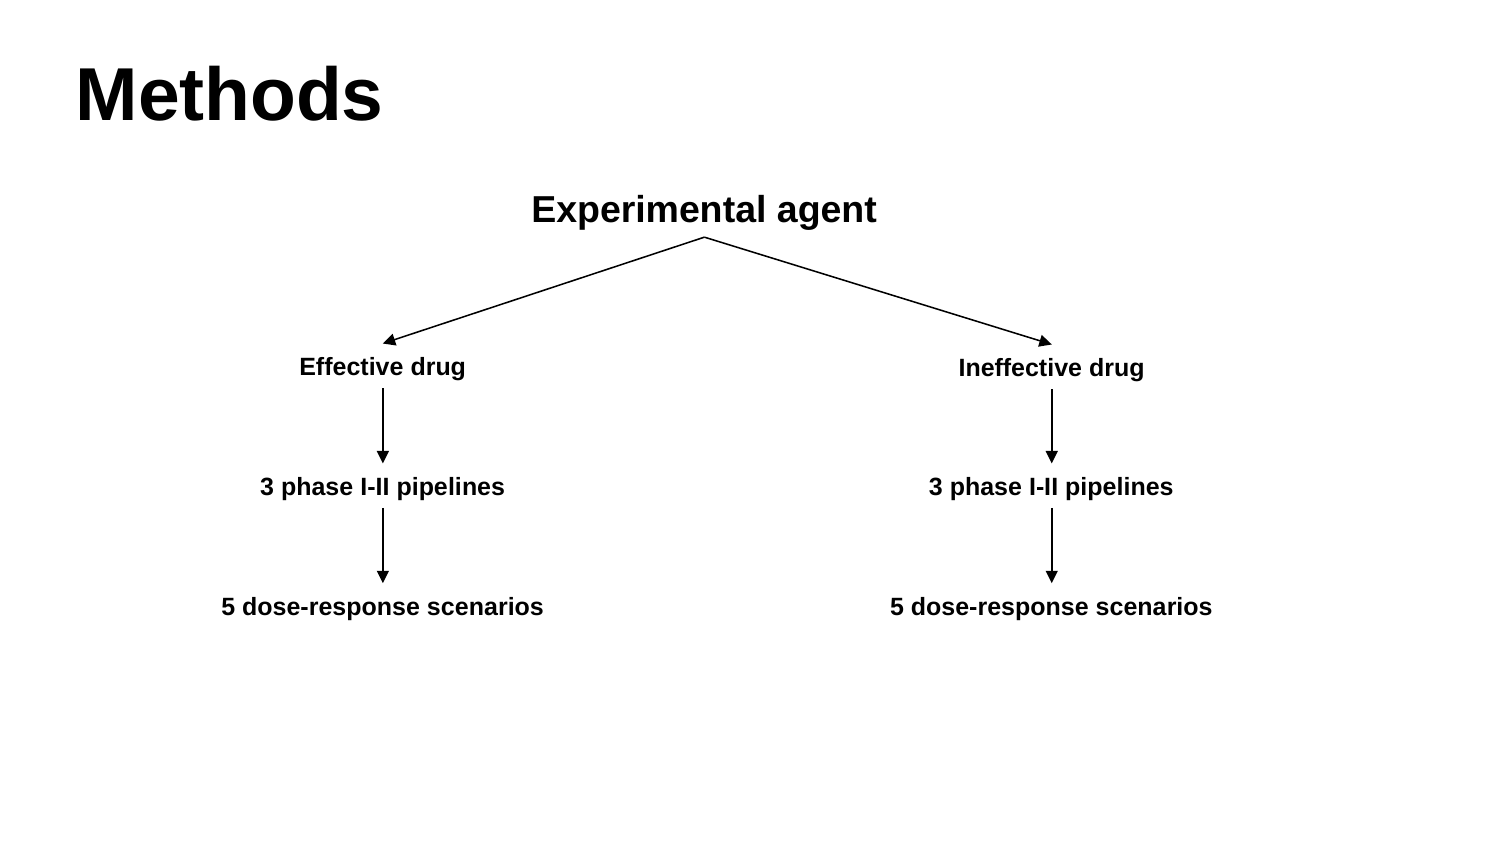

Methods
Experimental agent

Effective drug
Ineffective drug
3 phase I-II pipelines
3 phase I-II pipelines
5 dose-response scenarios
5 dose-response scenarios